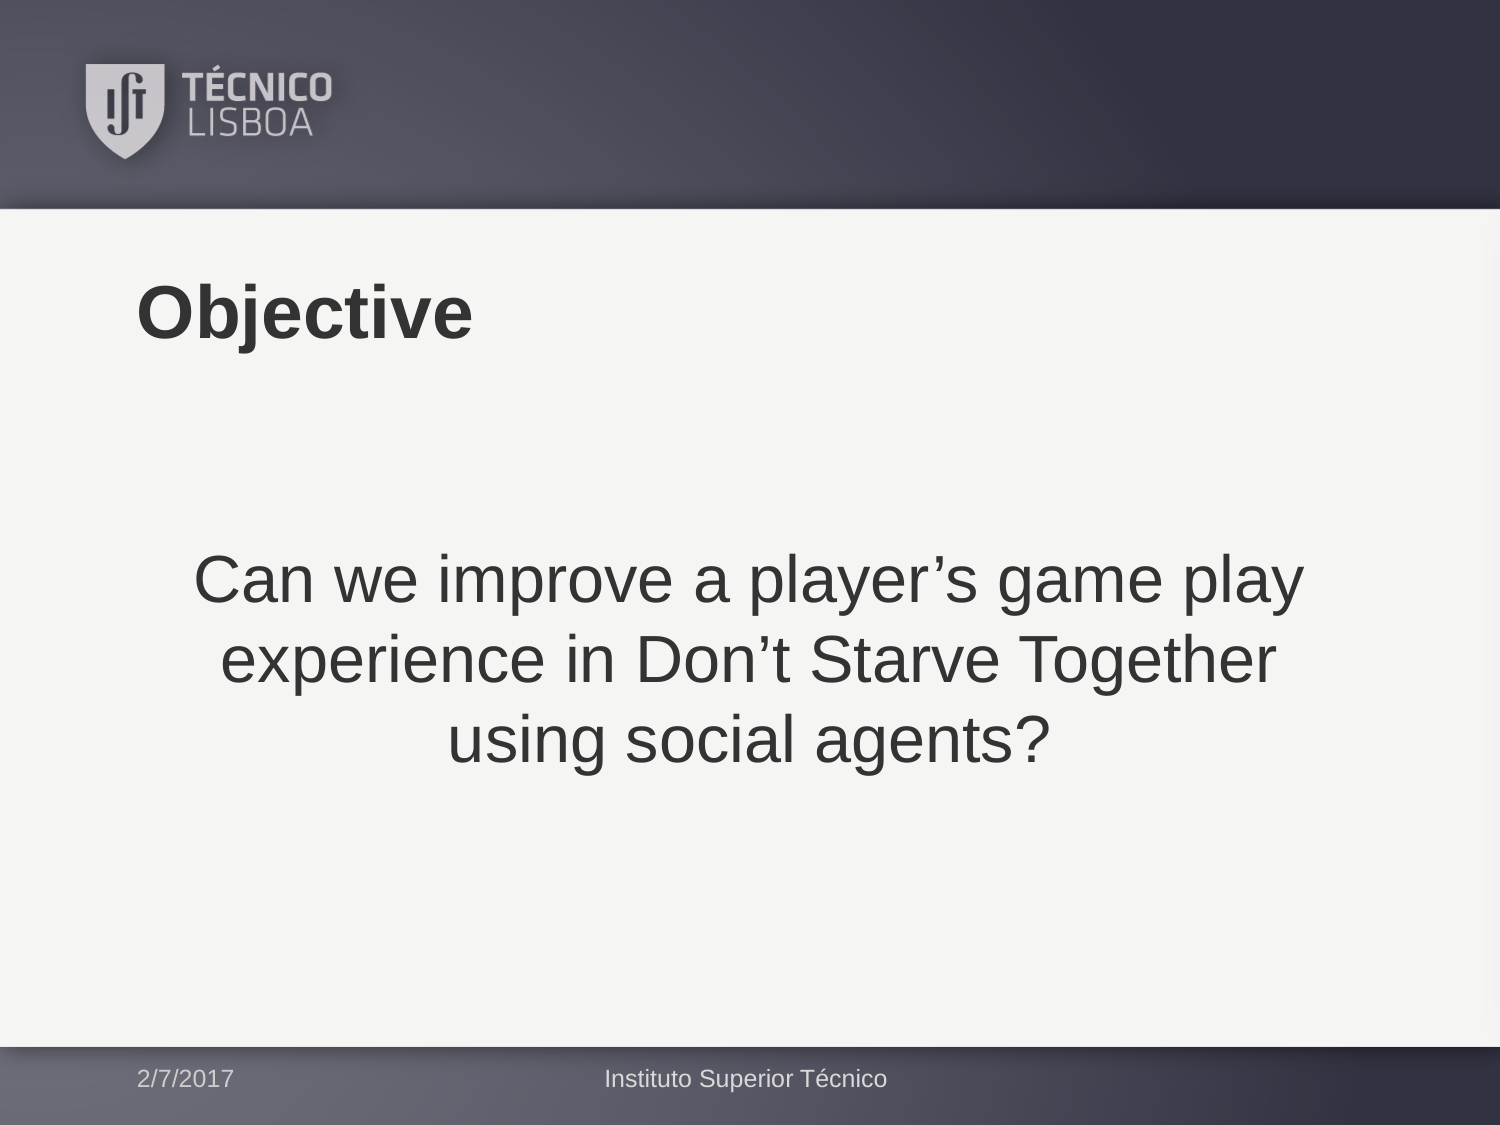

# Objective
Can we improve a player’s game play experience in Don’t Starve Together using social agents?

2/7/2017
Instituto Superior Técnico